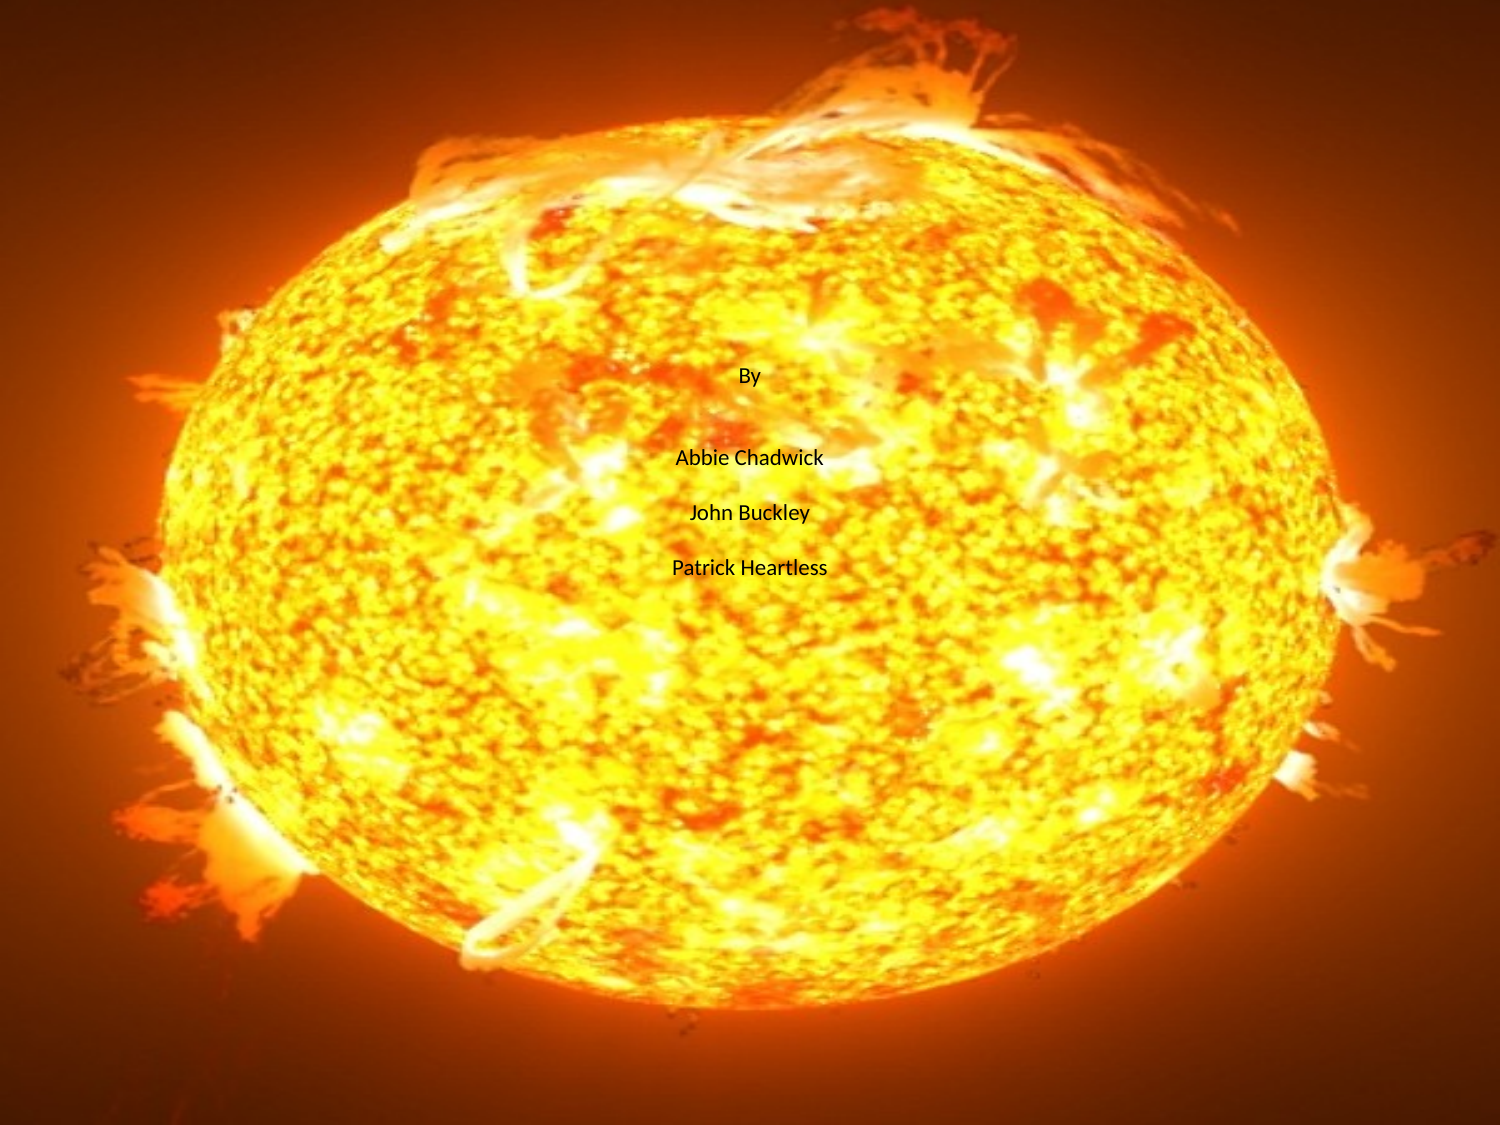

# By Abbie Chadwick John Buckley Patrick Heartless